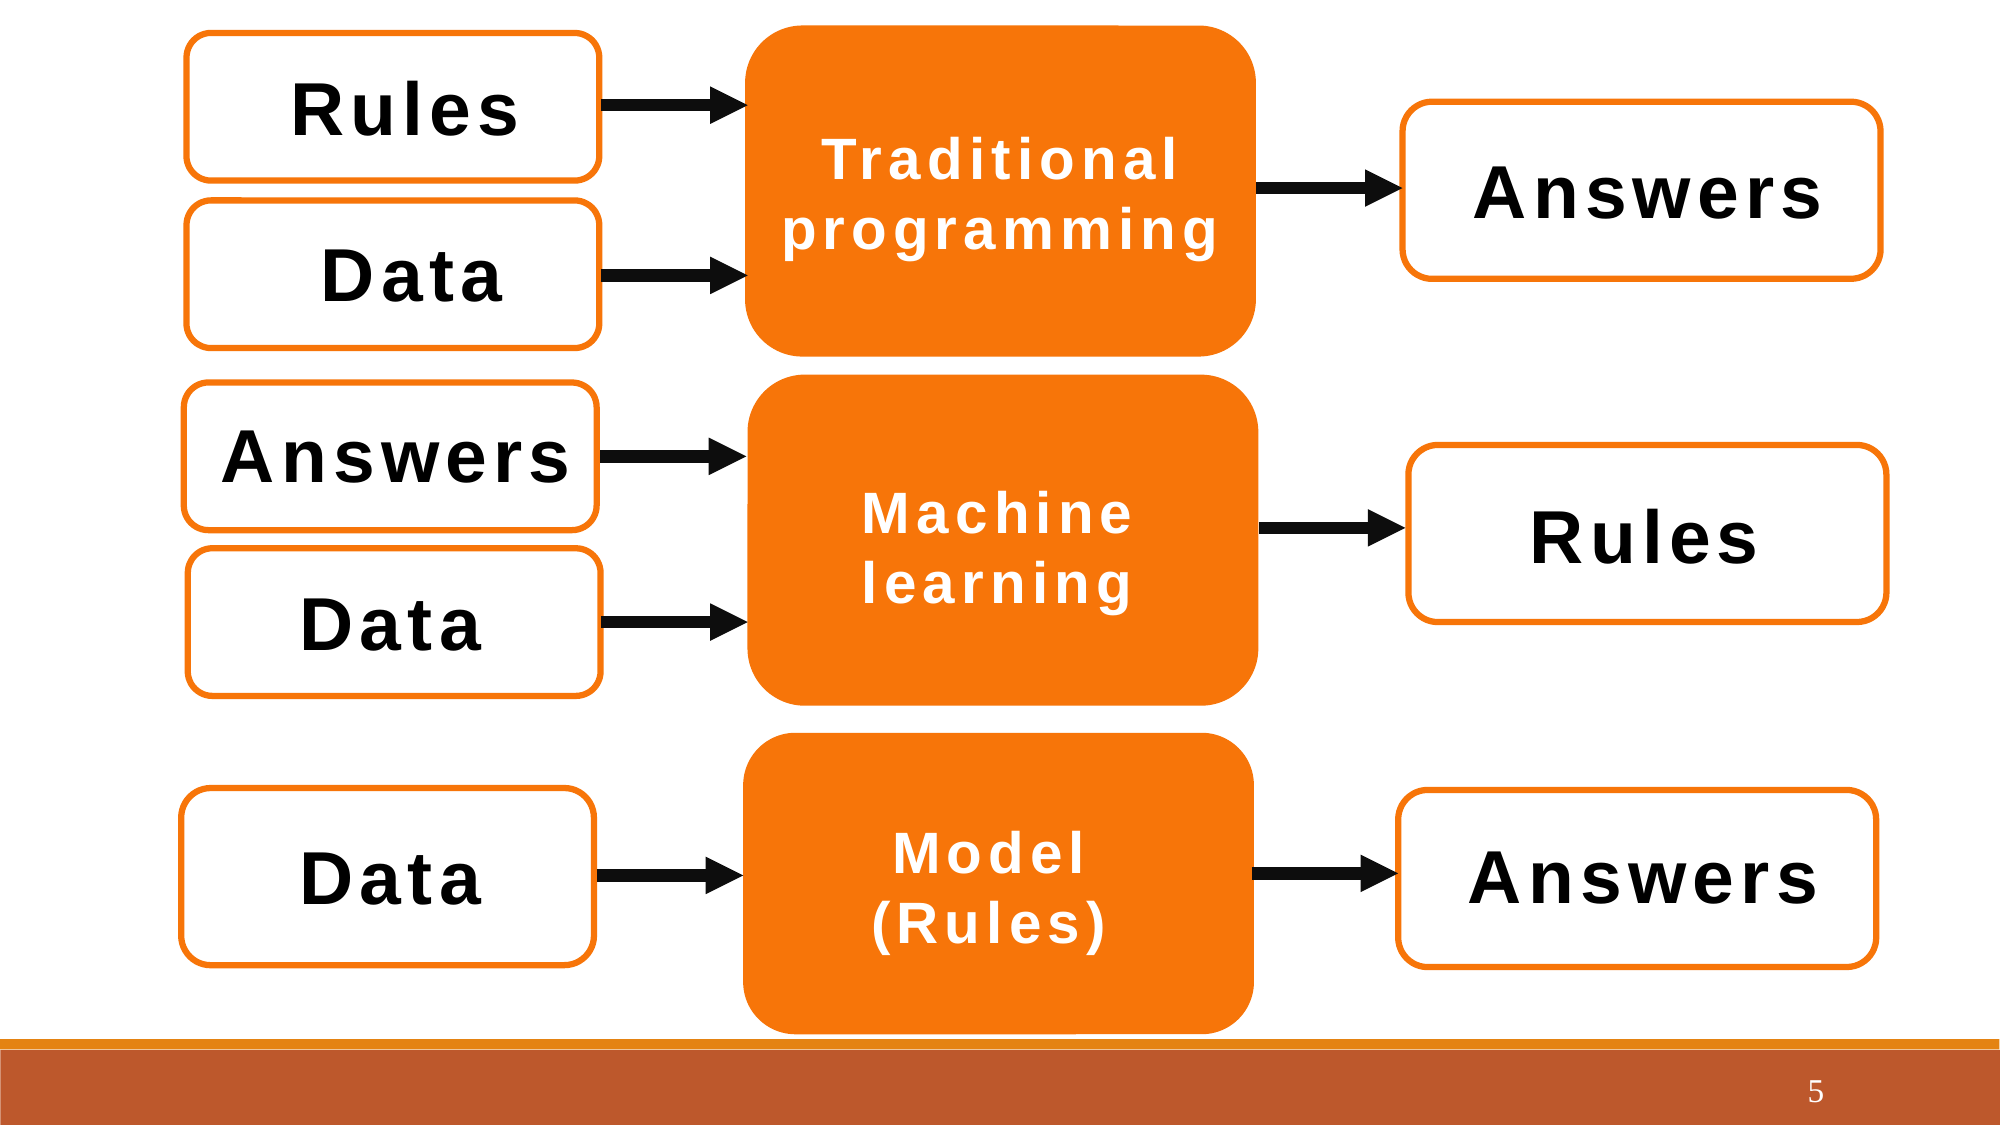

Rules

Traditional
programming
Answers

Data

Answers

Machine
learning
Rules

Data

Model
(Rules)
Answers
Data
5